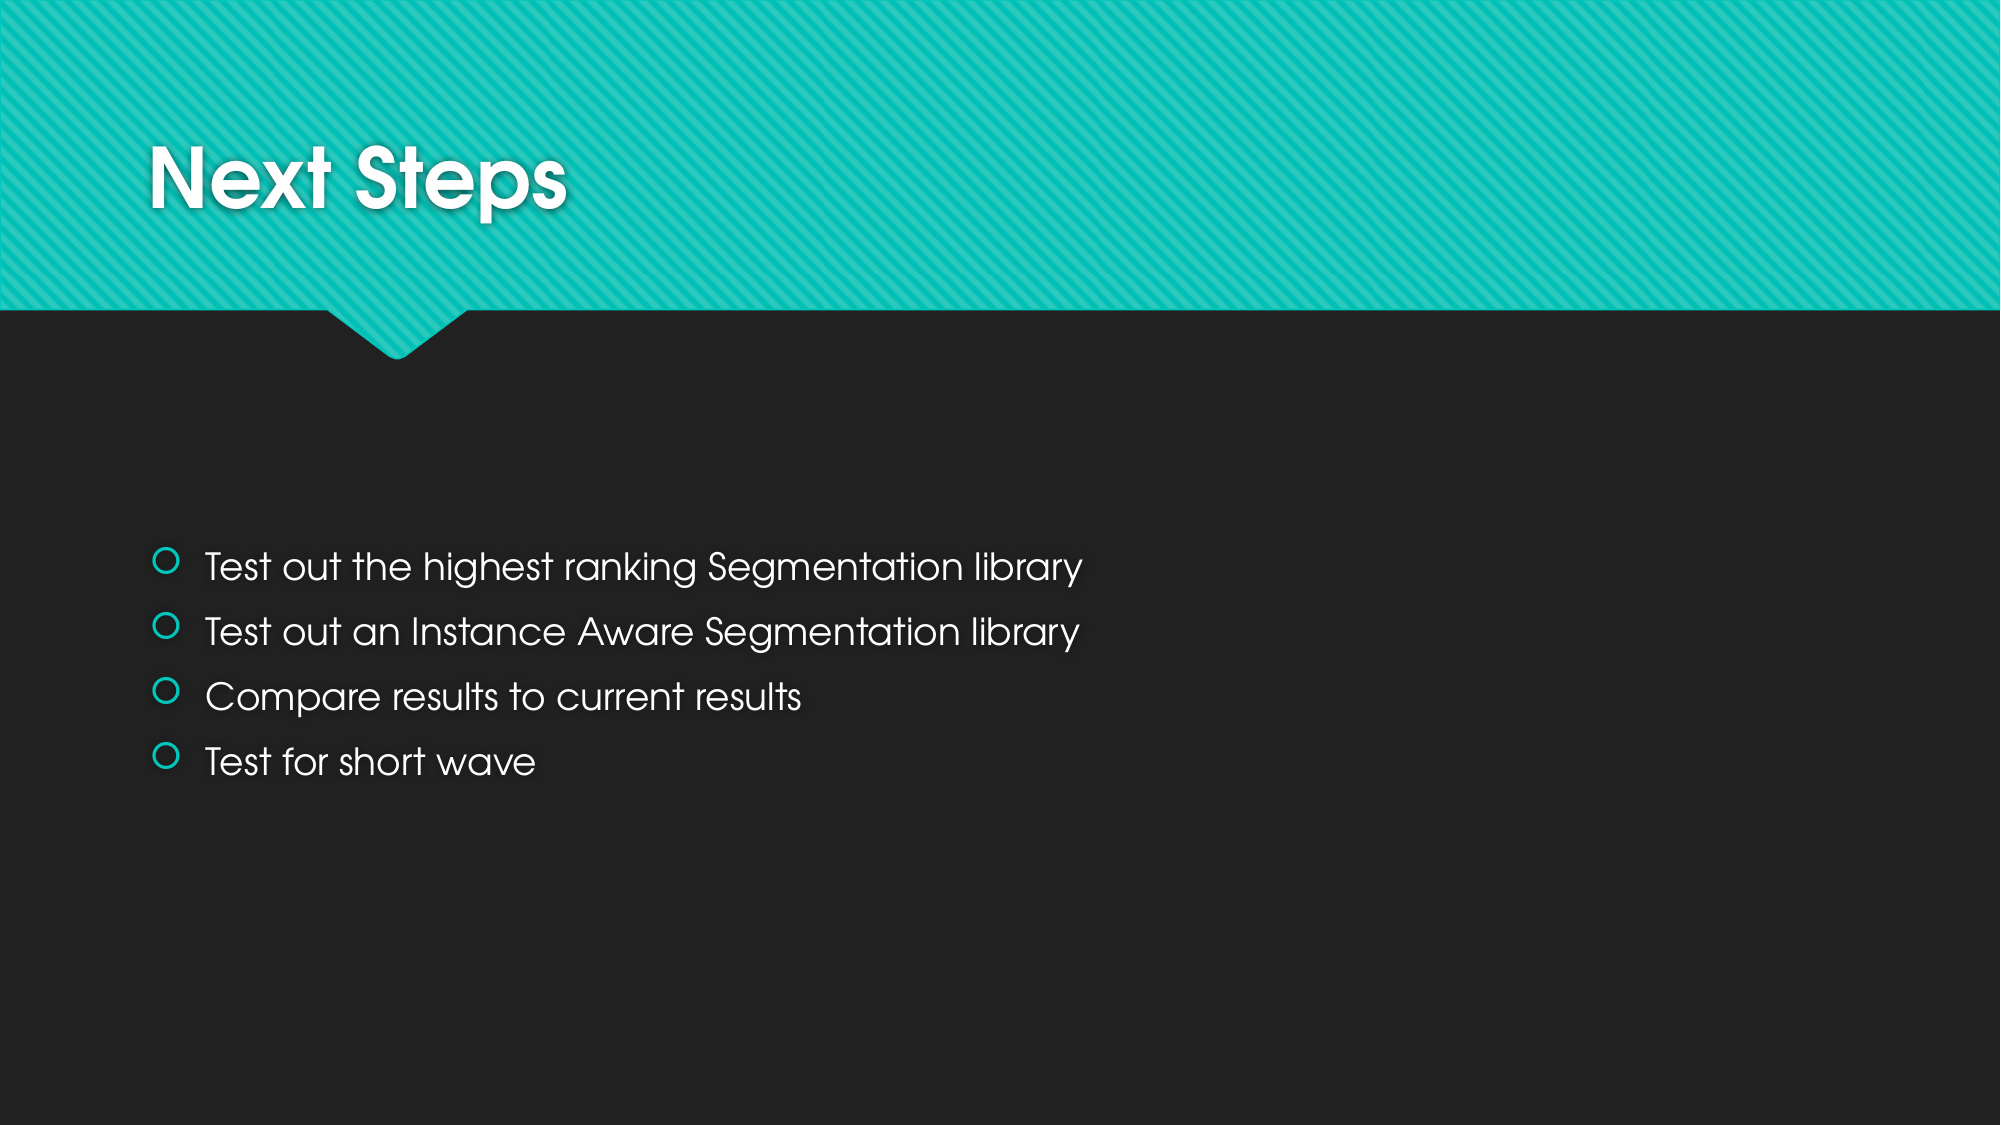

# Next Steps
Test out the highest ranking Segmentation library
Test out an Instance Aware Segmentation library
Compare results to current results
Test for short wave